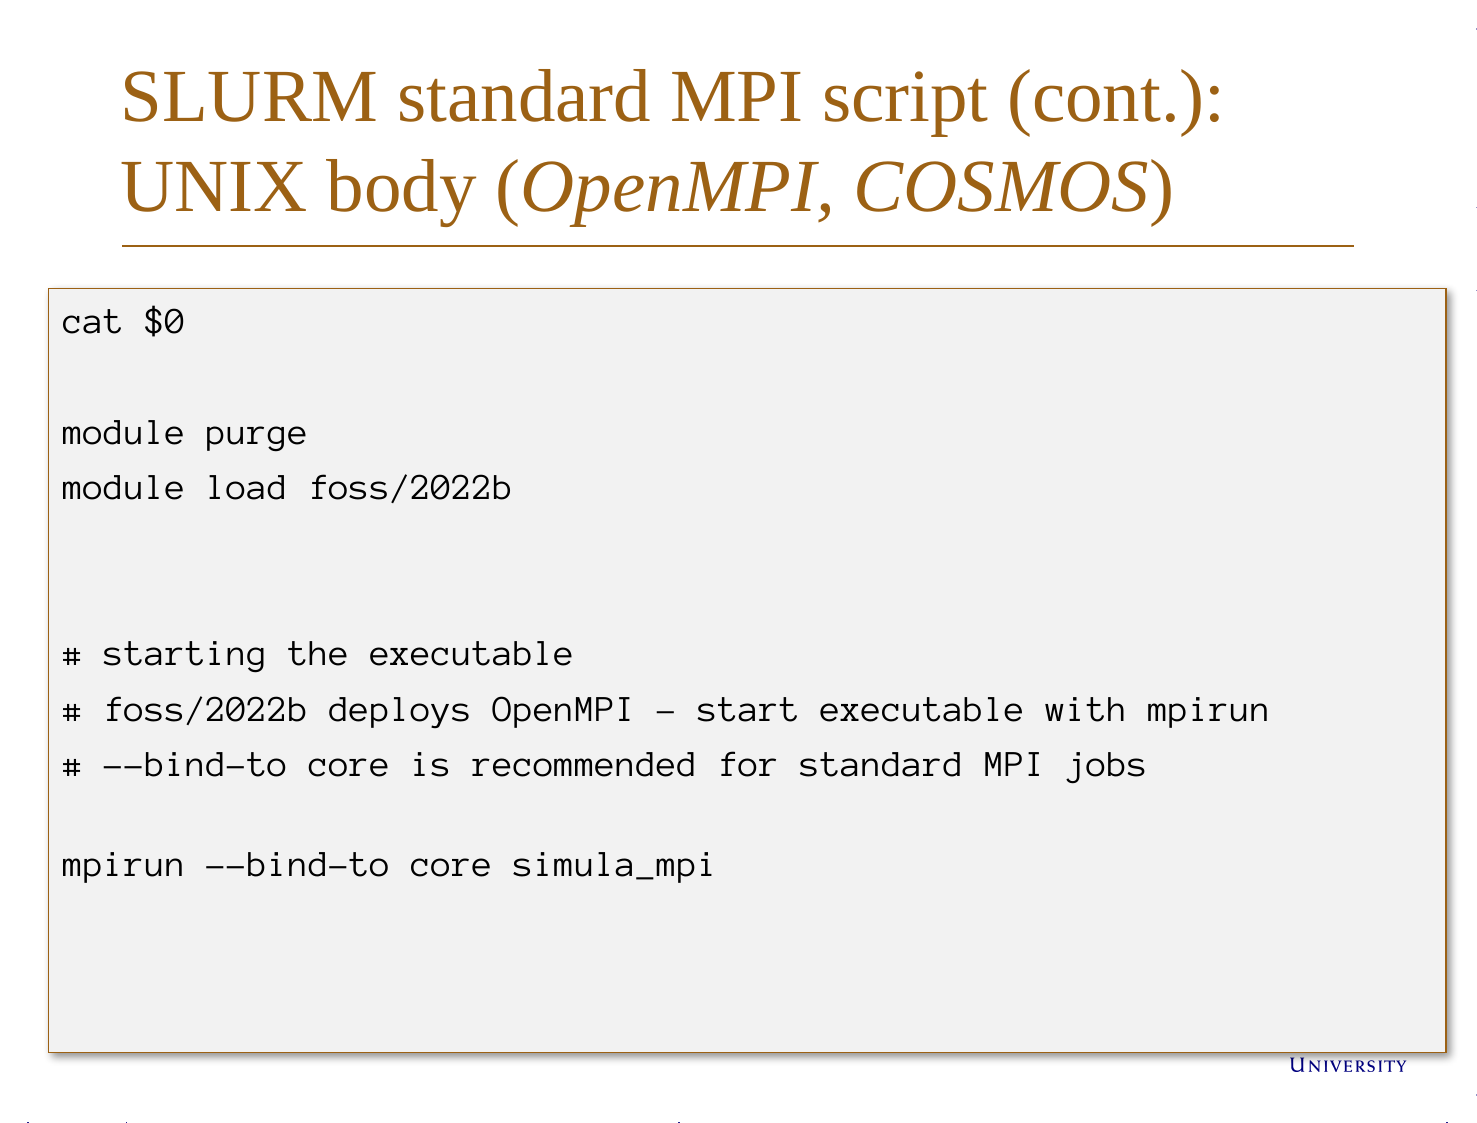

# SLURM standard MPI script (cont.): UNIX body (OpenMPI, COSMOS)
cat $0

module purge
module load foss/2022b

# starting the executable
# foss/2022b deploys OpenMPI – start executable with mpirun
# --bind-to core is recommended for standard MPI jobs
mpirun --bind-to core simula_mpi